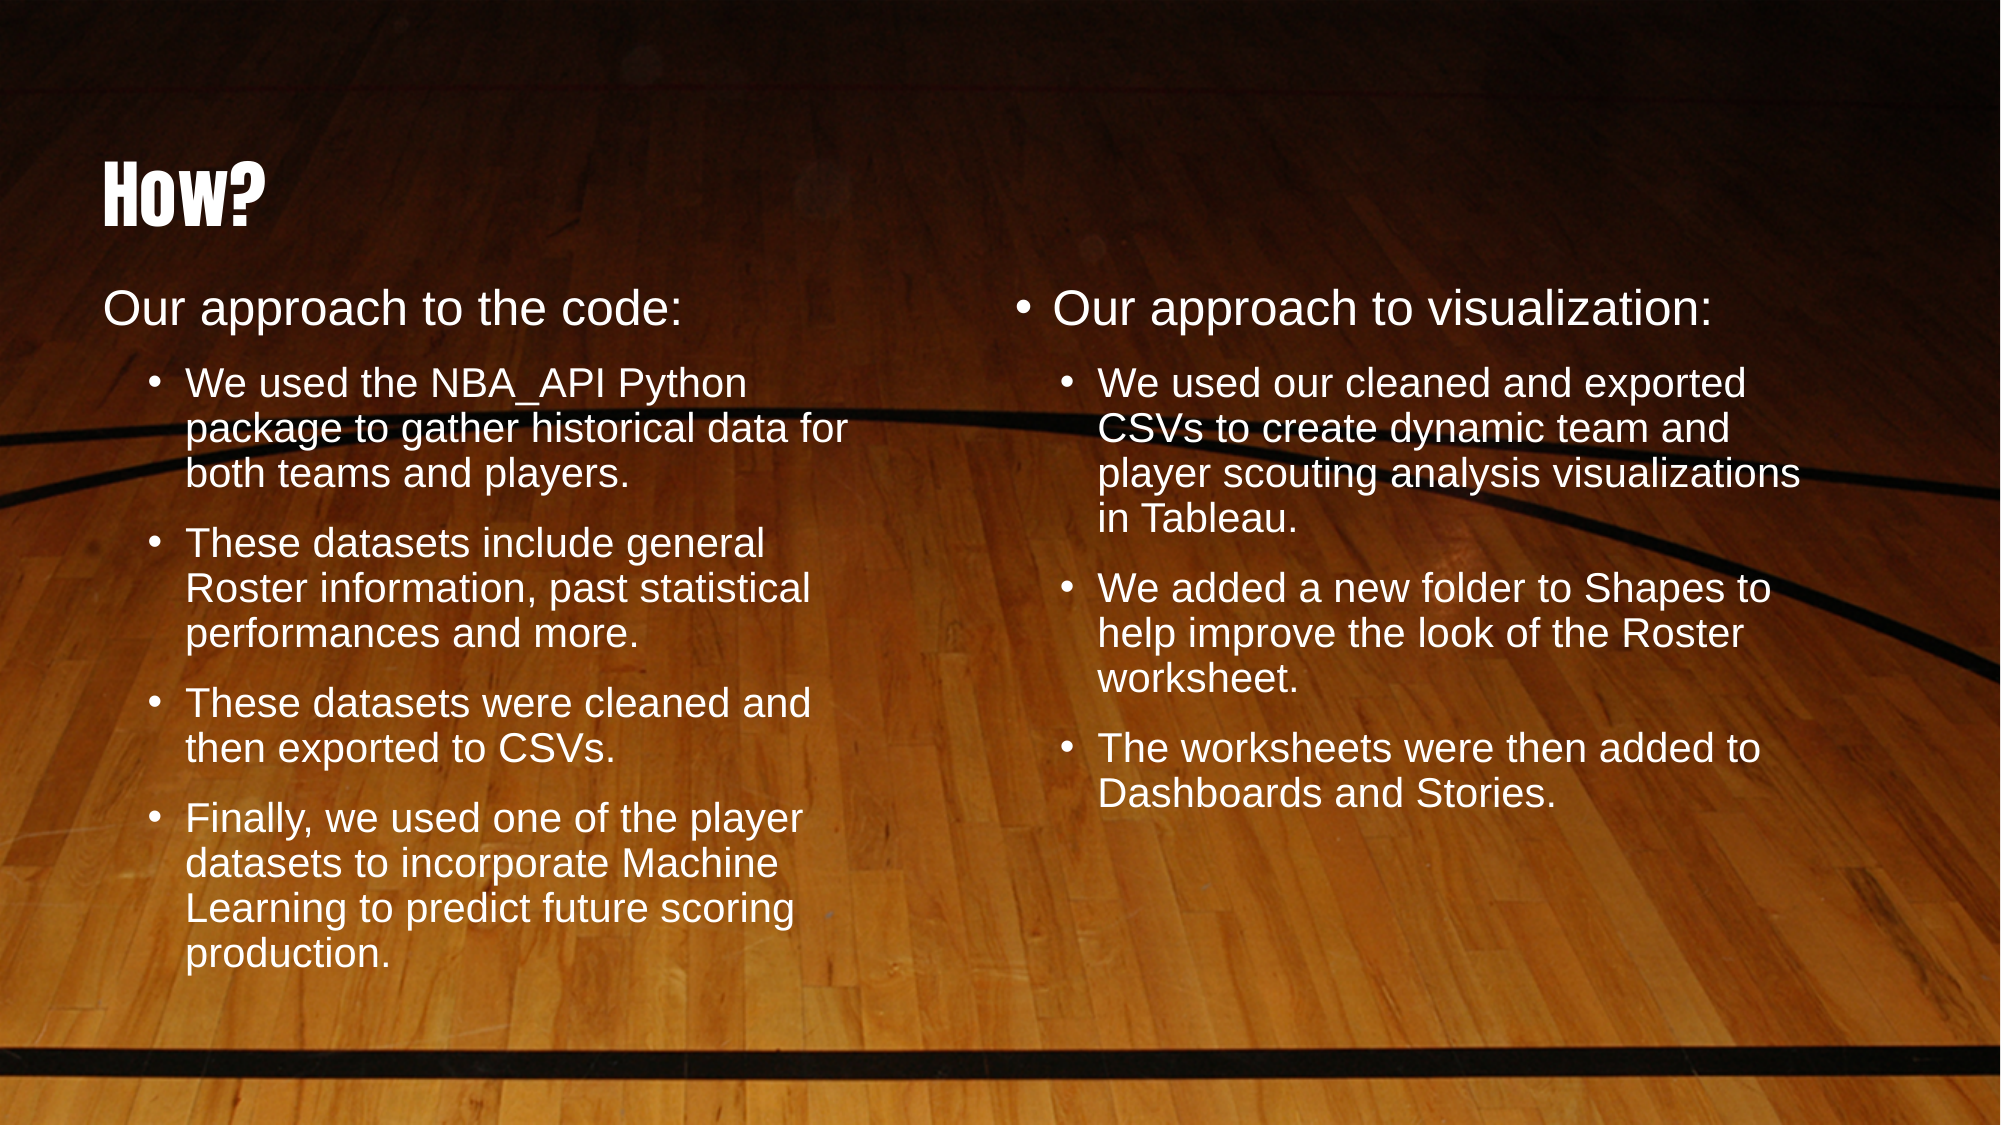

# How?
Our approach to the code:
We used the NBA_API Python package to gather historical data for both teams and players.
These datasets include general Roster information, past statistical performances and more.
These datasets were cleaned and then exported to CSVs.
Finally, we used one of the player datasets to incorporate Machine Learning to predict future scoring production.
Our approach to visualization:
We used our cleaned and exported CSVs to create dynamic team and player scouting analysis visualizations in Tableau.
We added a new folder to Shapes to help improve the look of the Roster worksheet.
The worksheets were then added to Dashboards and Stories.